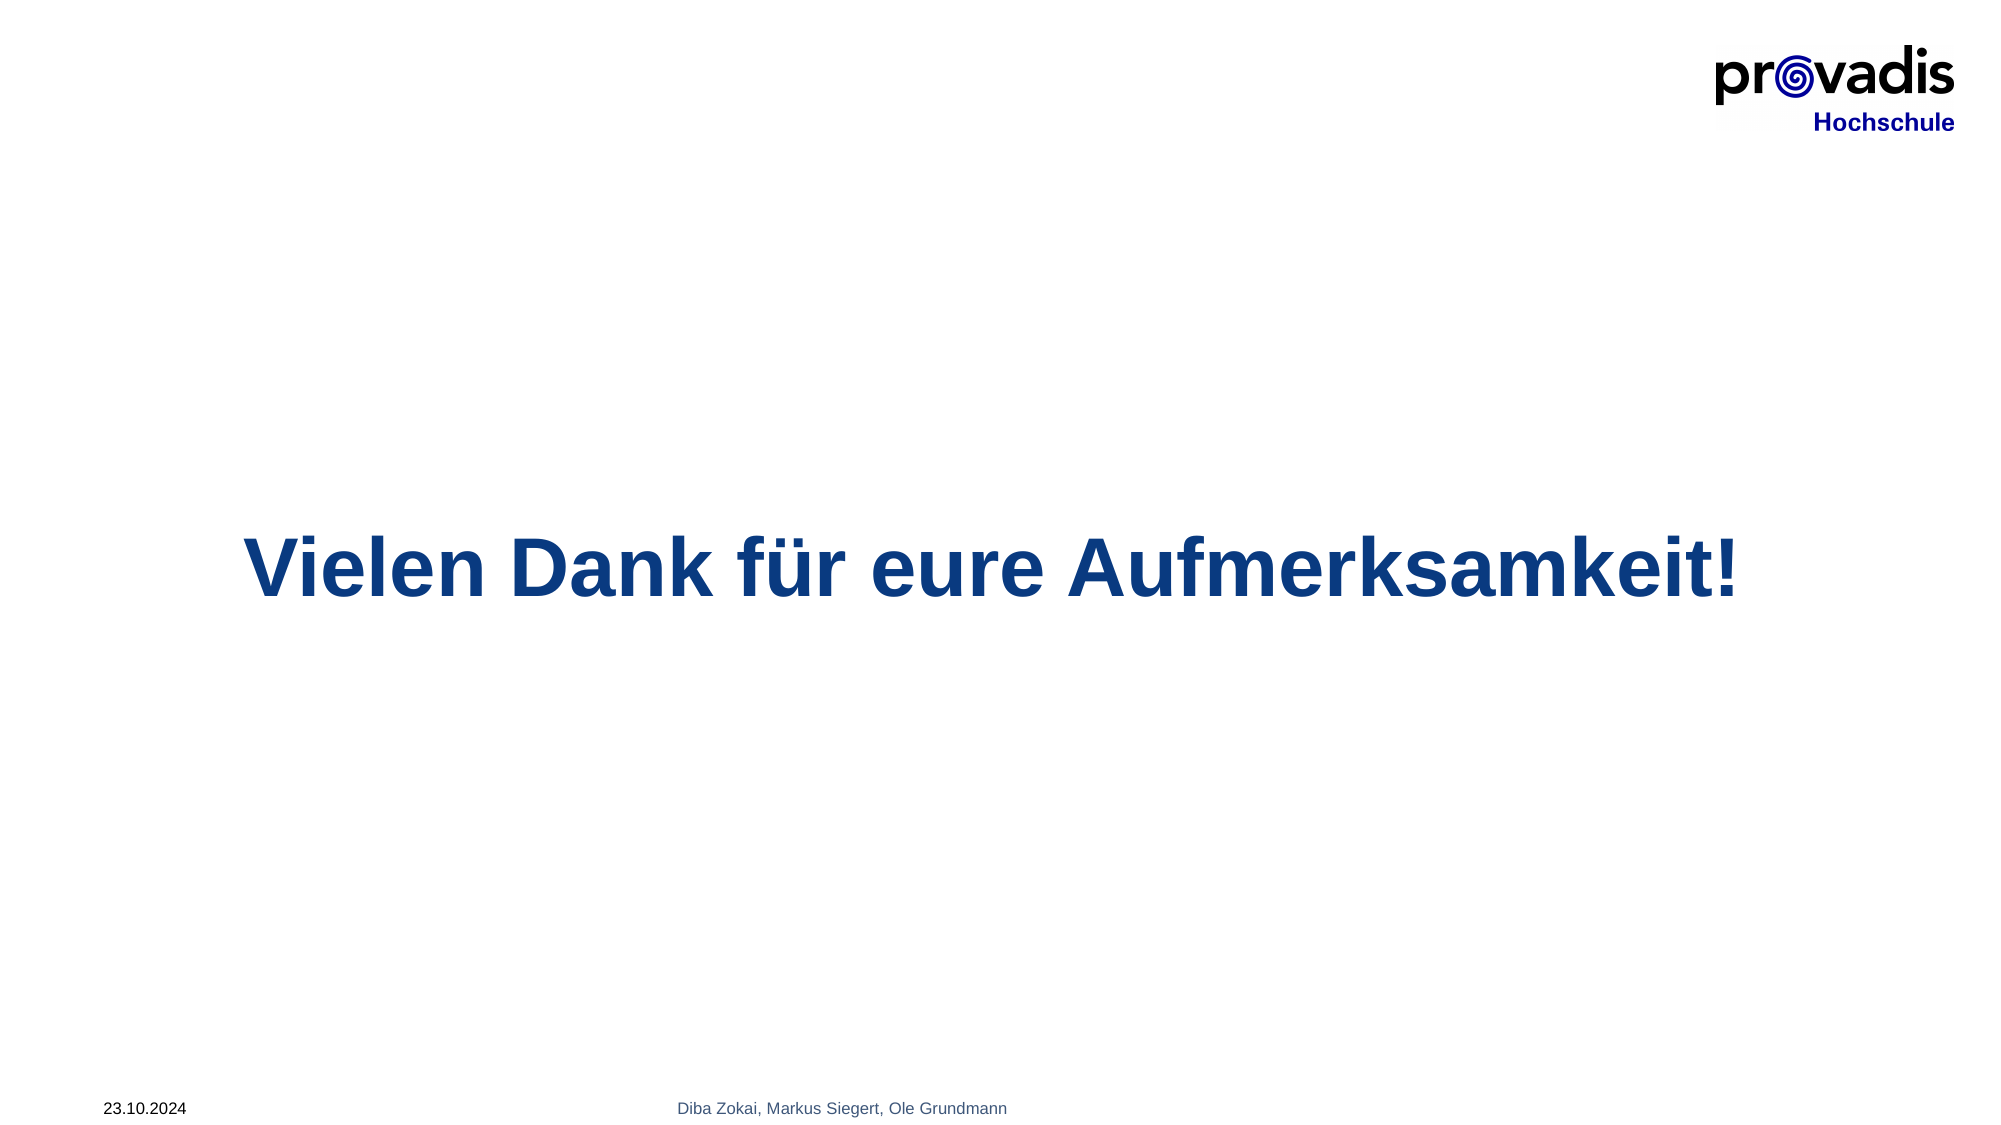

# Vielen Dank für eure Aufmerksamkeit!
Diba Zokai, Markus Siegert, Ole Grundmann
23.10.2024